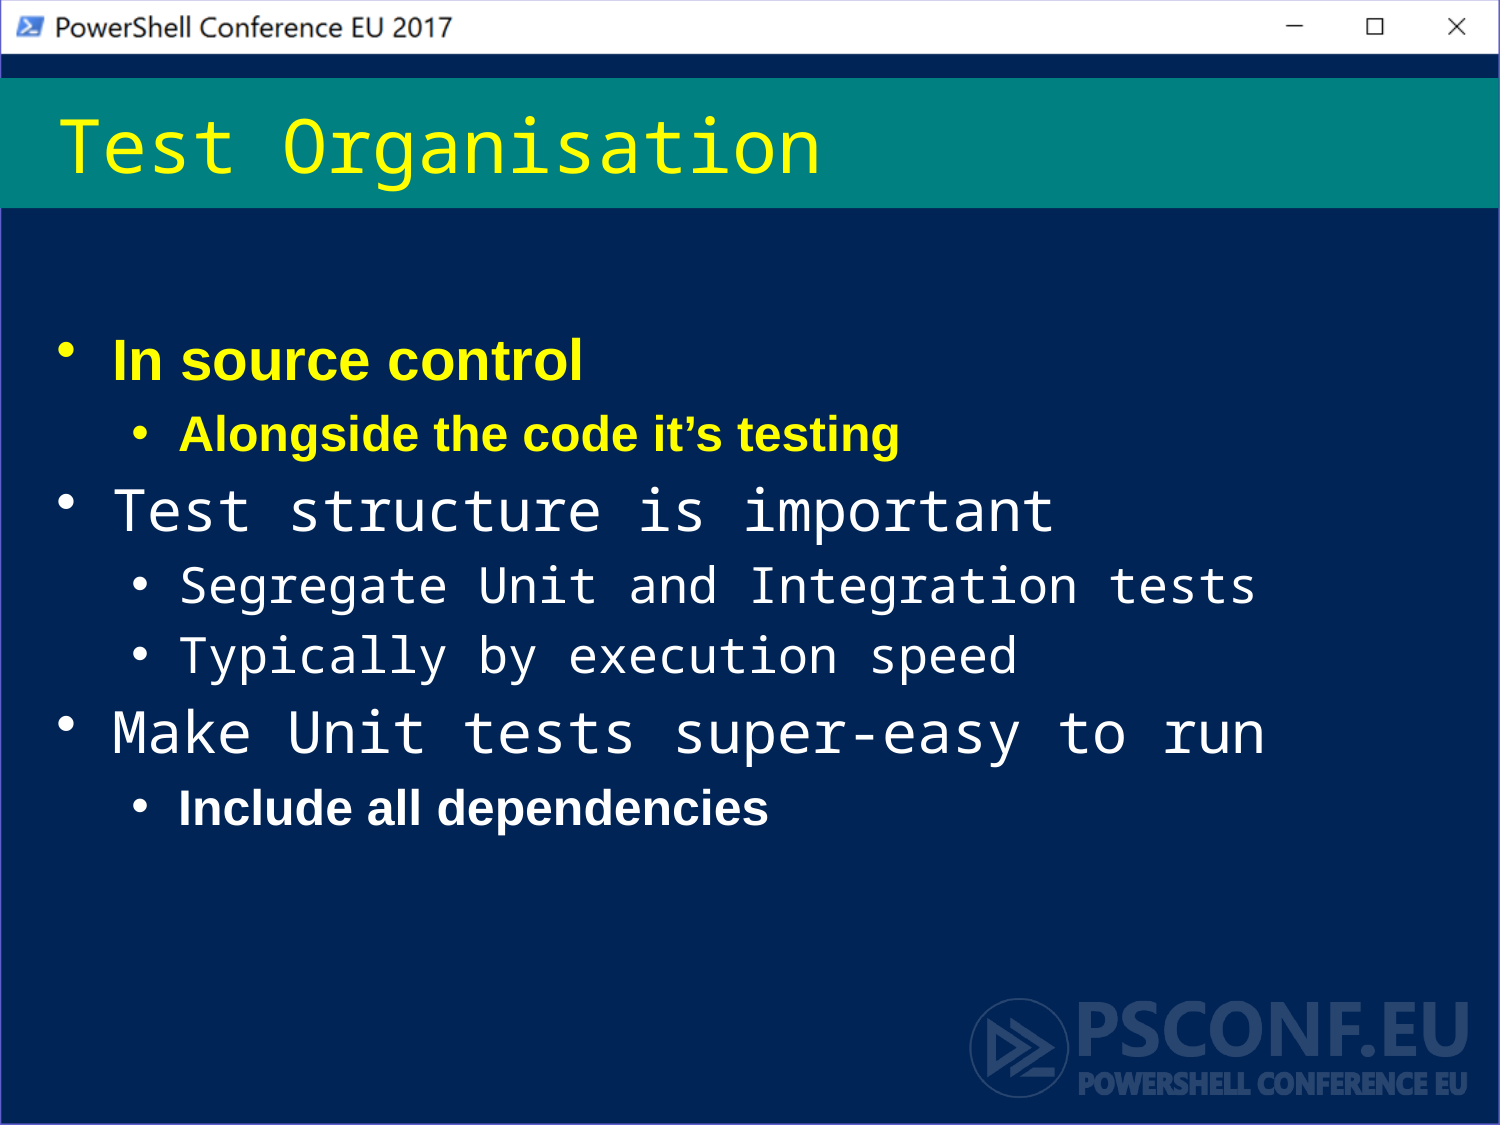

# Test Organisation
In source control
Alongside the code it’s testing
Test structure is important
Segregate Unit and Integration tests
Typically by execution speed
Make Unit tests super-easy to run
Include all dependencies